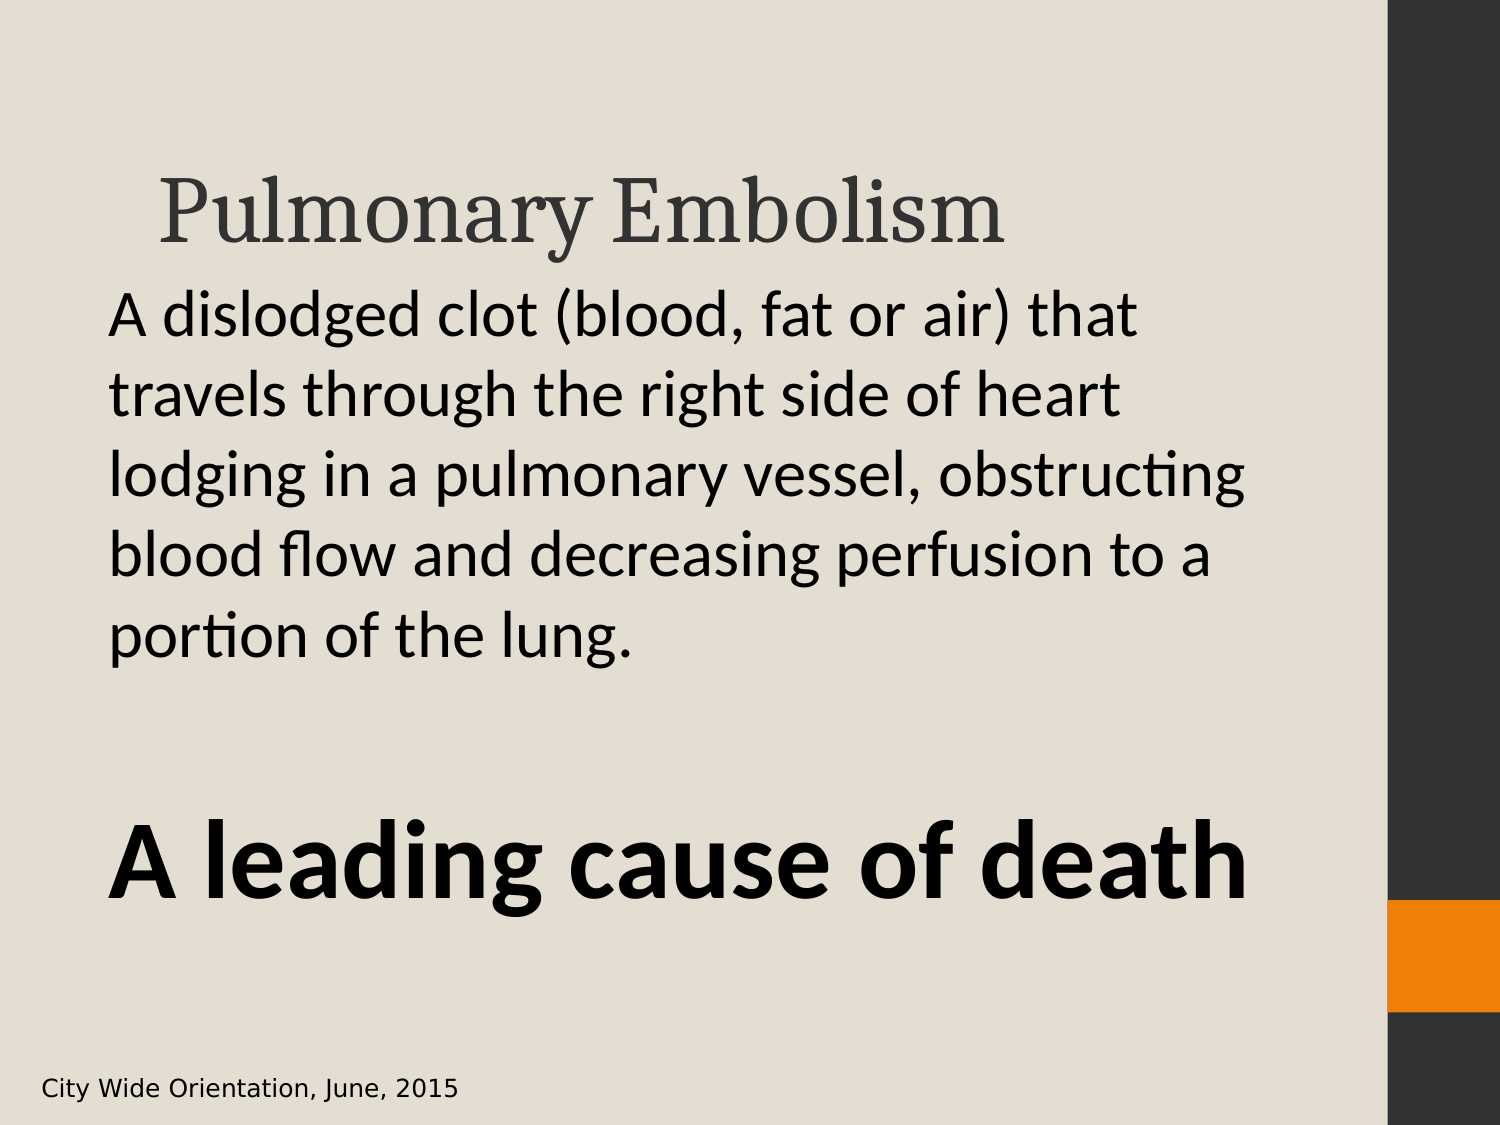

# Pulmonary Embolism
A dislodged clot (blood, fat or air) that travels through the right side of heart lodging in a pulmonary vessel, obstructing blood flow and decreasing perfusion to a portion of the lung.

A leading cause of death
City Wide Orientation, June, 2015